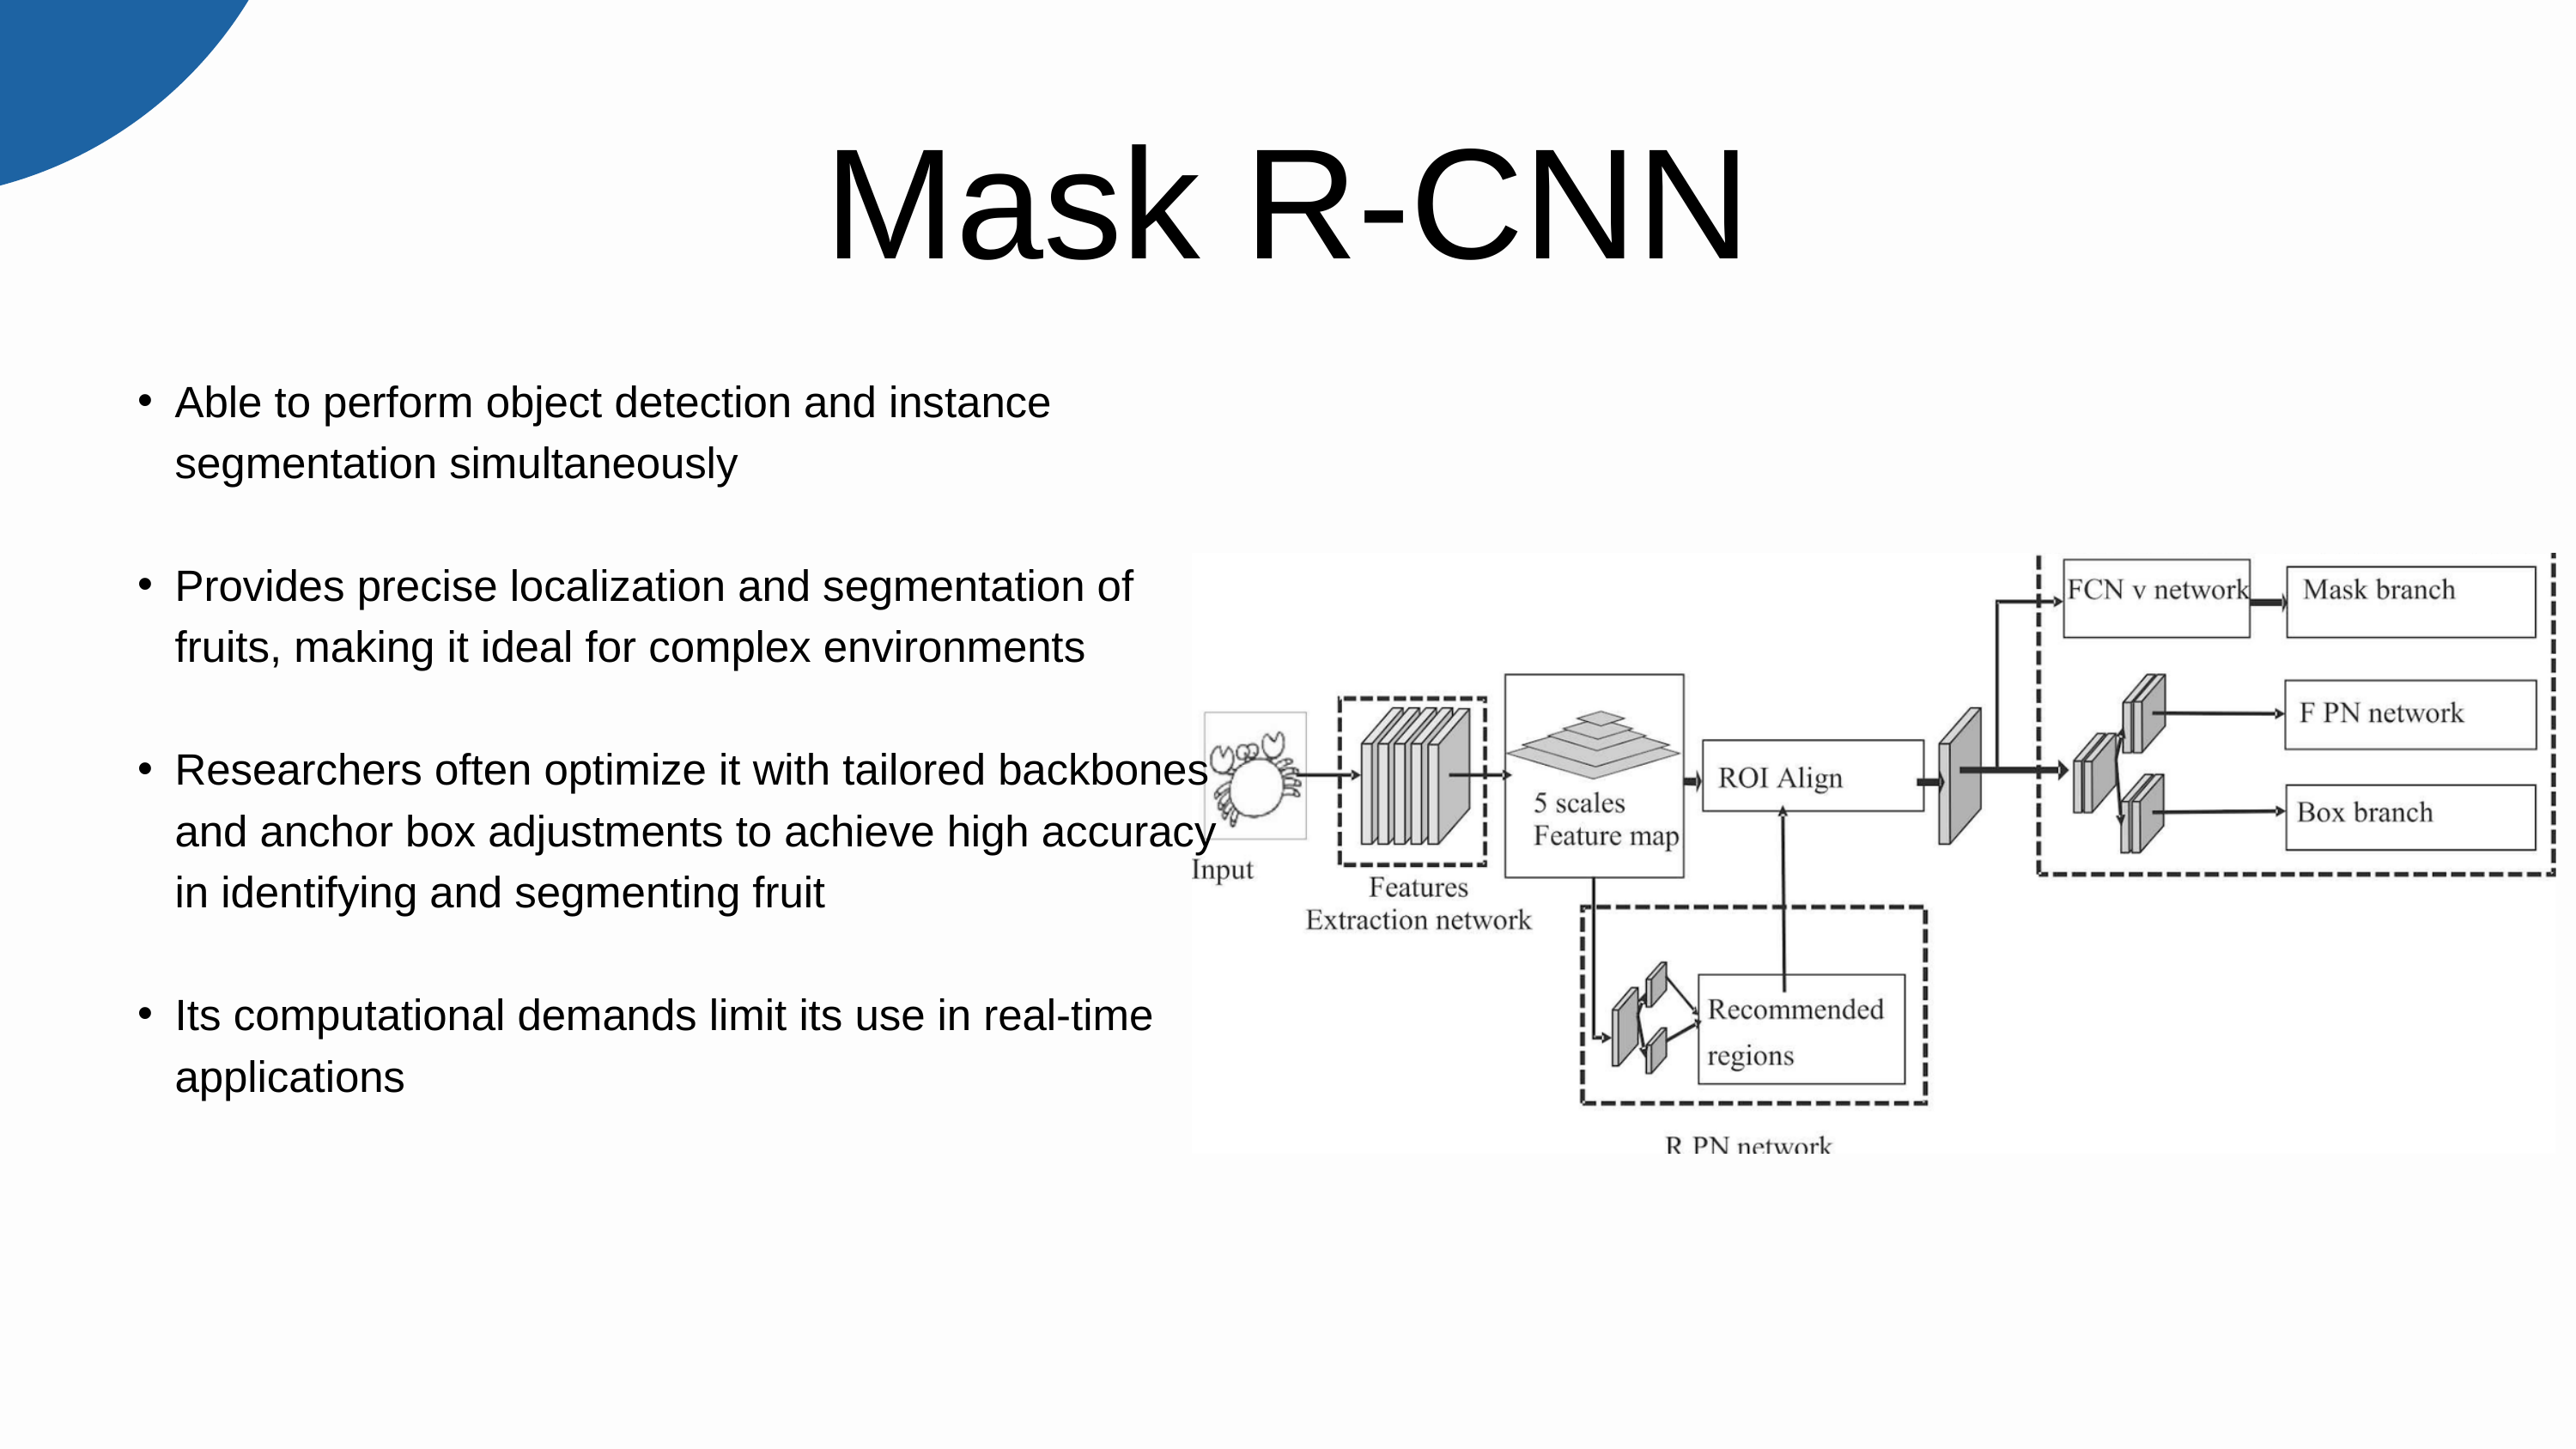

Mask R-CNN
Able to perform object detection and instance segmentation simultaneously

Provides precise localization and segmentation of fruits, making it ideal for complex environments

Researchers often optimize it with tailored backbones and anchor box adjustments to achieve high accuracy in identifying and segmenting fruit

Its computational demands limit its use in real-time applications